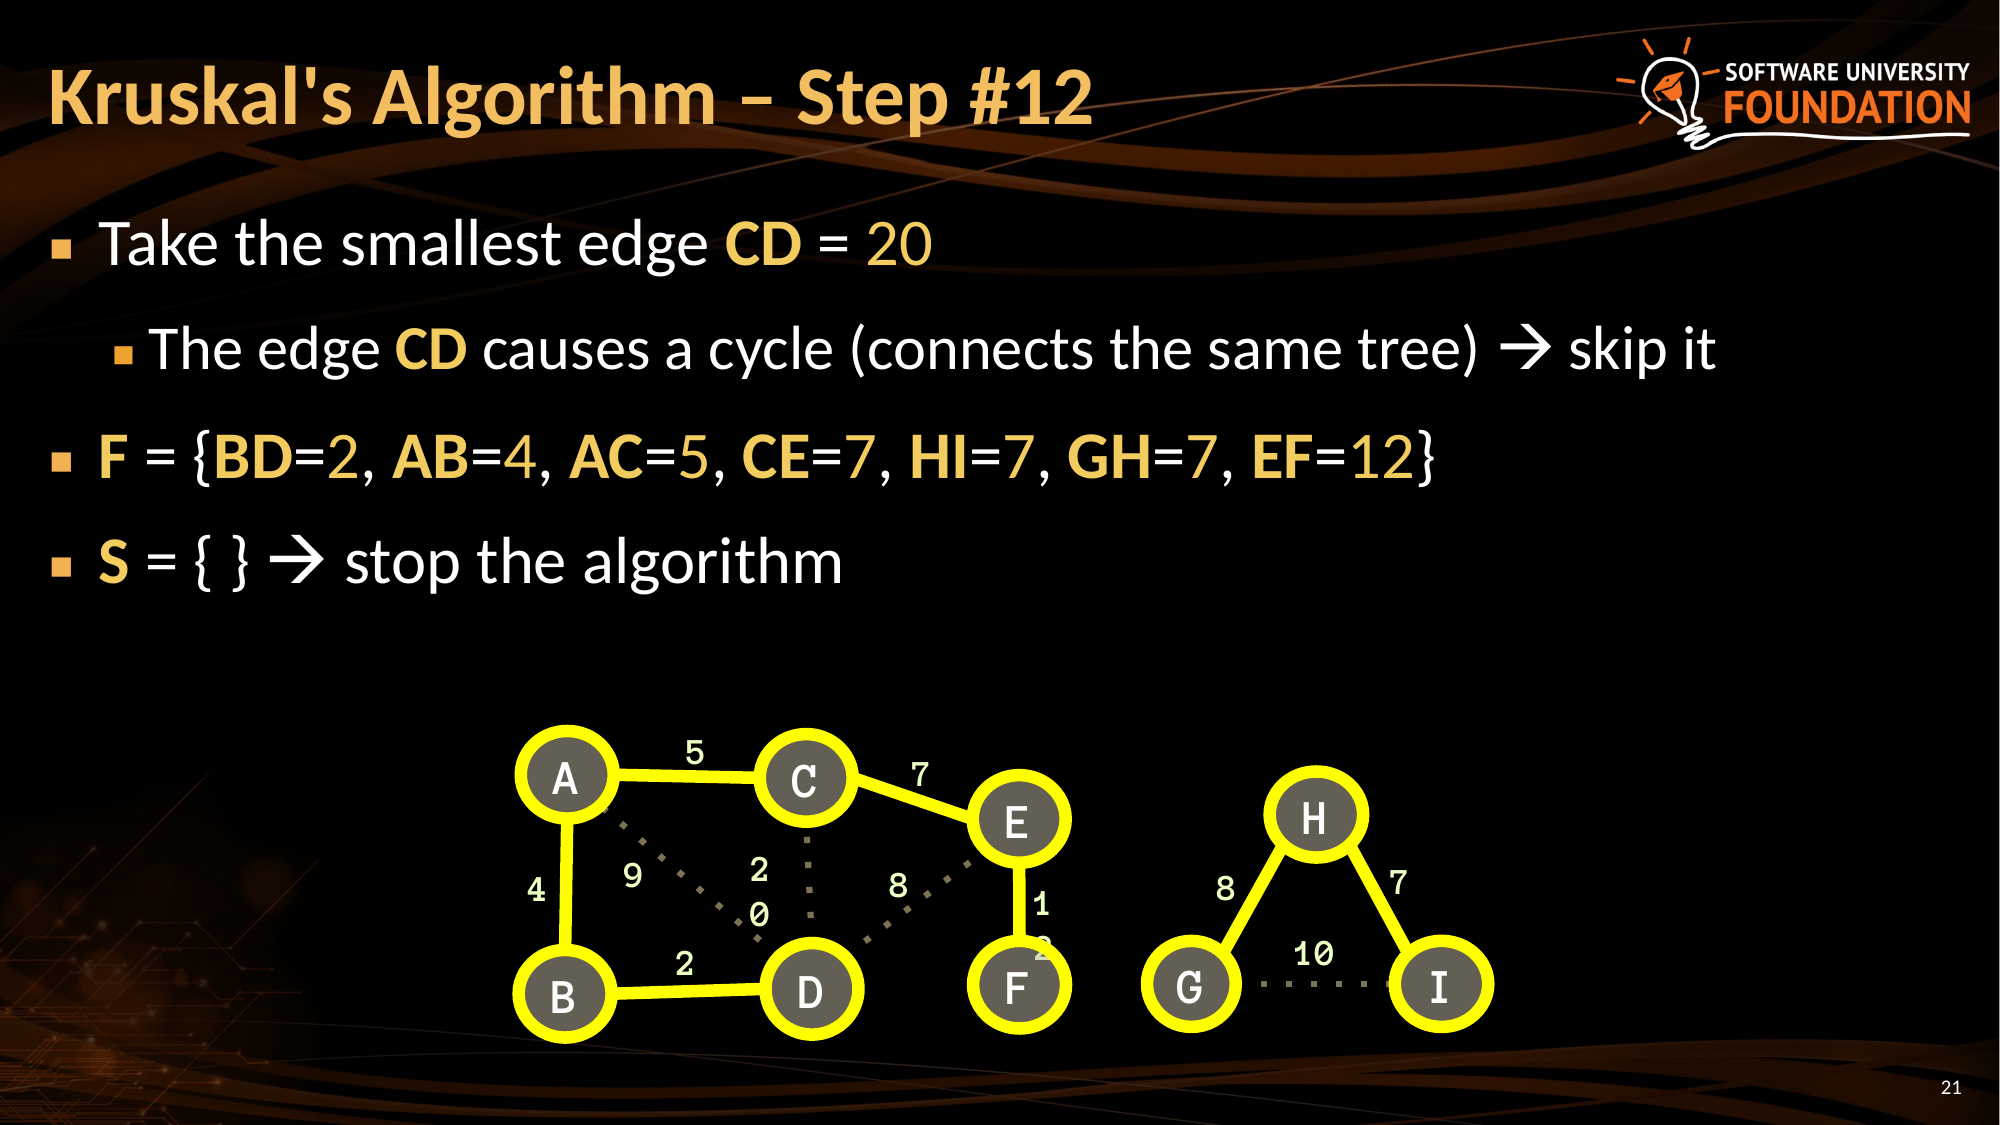

# Kruskal's Algorithm – Step #12
Take the smallest edge CD = 20
The edge CD causes a cycle (connects the same tree) 🡪 skip it
F = {BD=2, AB=4, AC=5, CE=7, HI=7, GH=7, EF=12}
S = { } 🡪 stop the algorithm
5
A
C
7
H
E
20
9
7
8
8
4
12
10
2
G
F
I
D
B
21